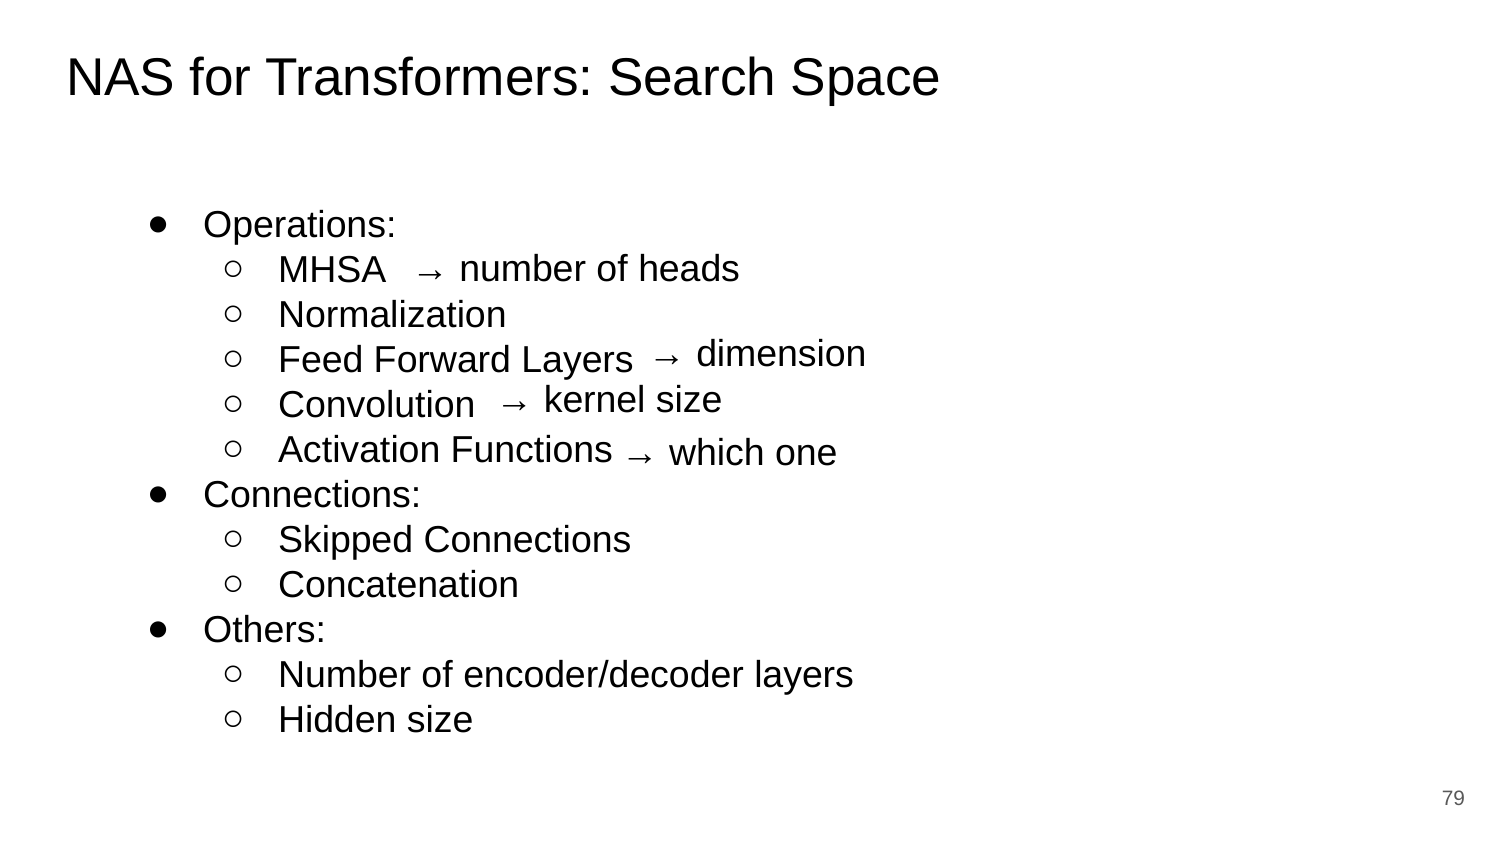

# NAS for Transformers: Search Space

Operations:
MHSA
Normalization
Feed Forward Layers
Convolution
Activation Functions
Connections:
Skipped Connections
Concatenation
Others:
Number of encoder/decoder layers
Hidden size
→ number of heads
→ dimension
 → kernel size
→ which one
79